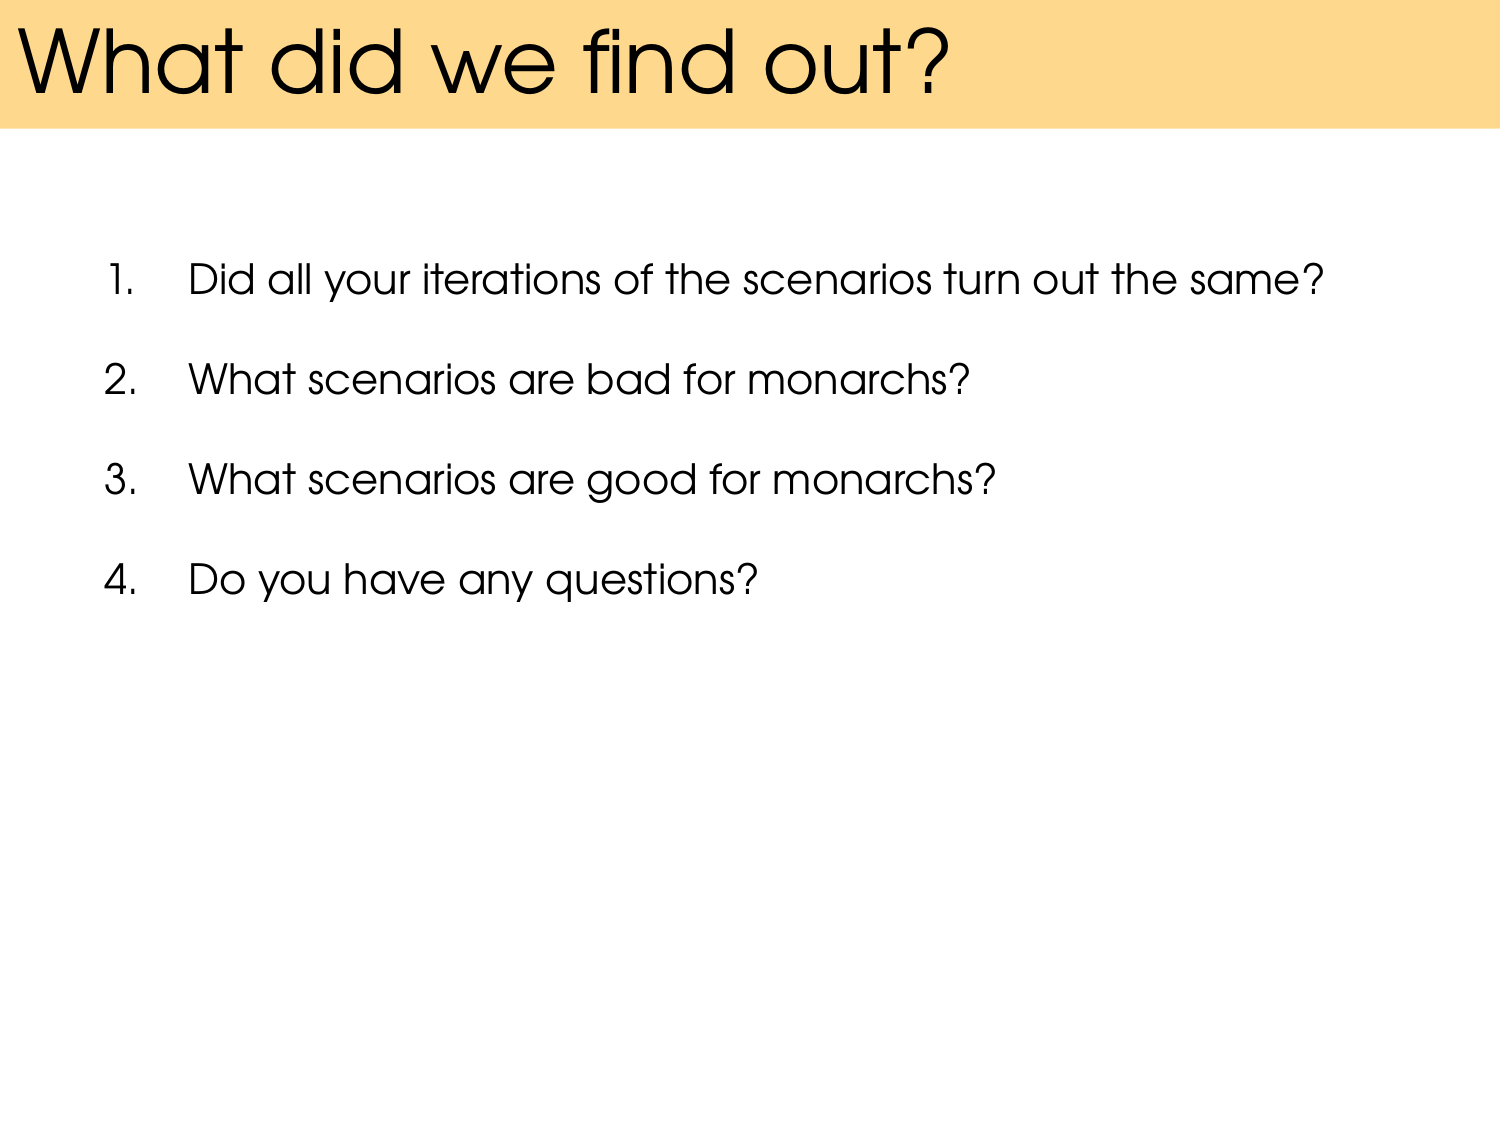

What did we find out?
Did all your iterations of the scenarios turn out the same?
What scenarios are bad for monarchs?
What scenarios are good for monarchs?
Do you have any questions?